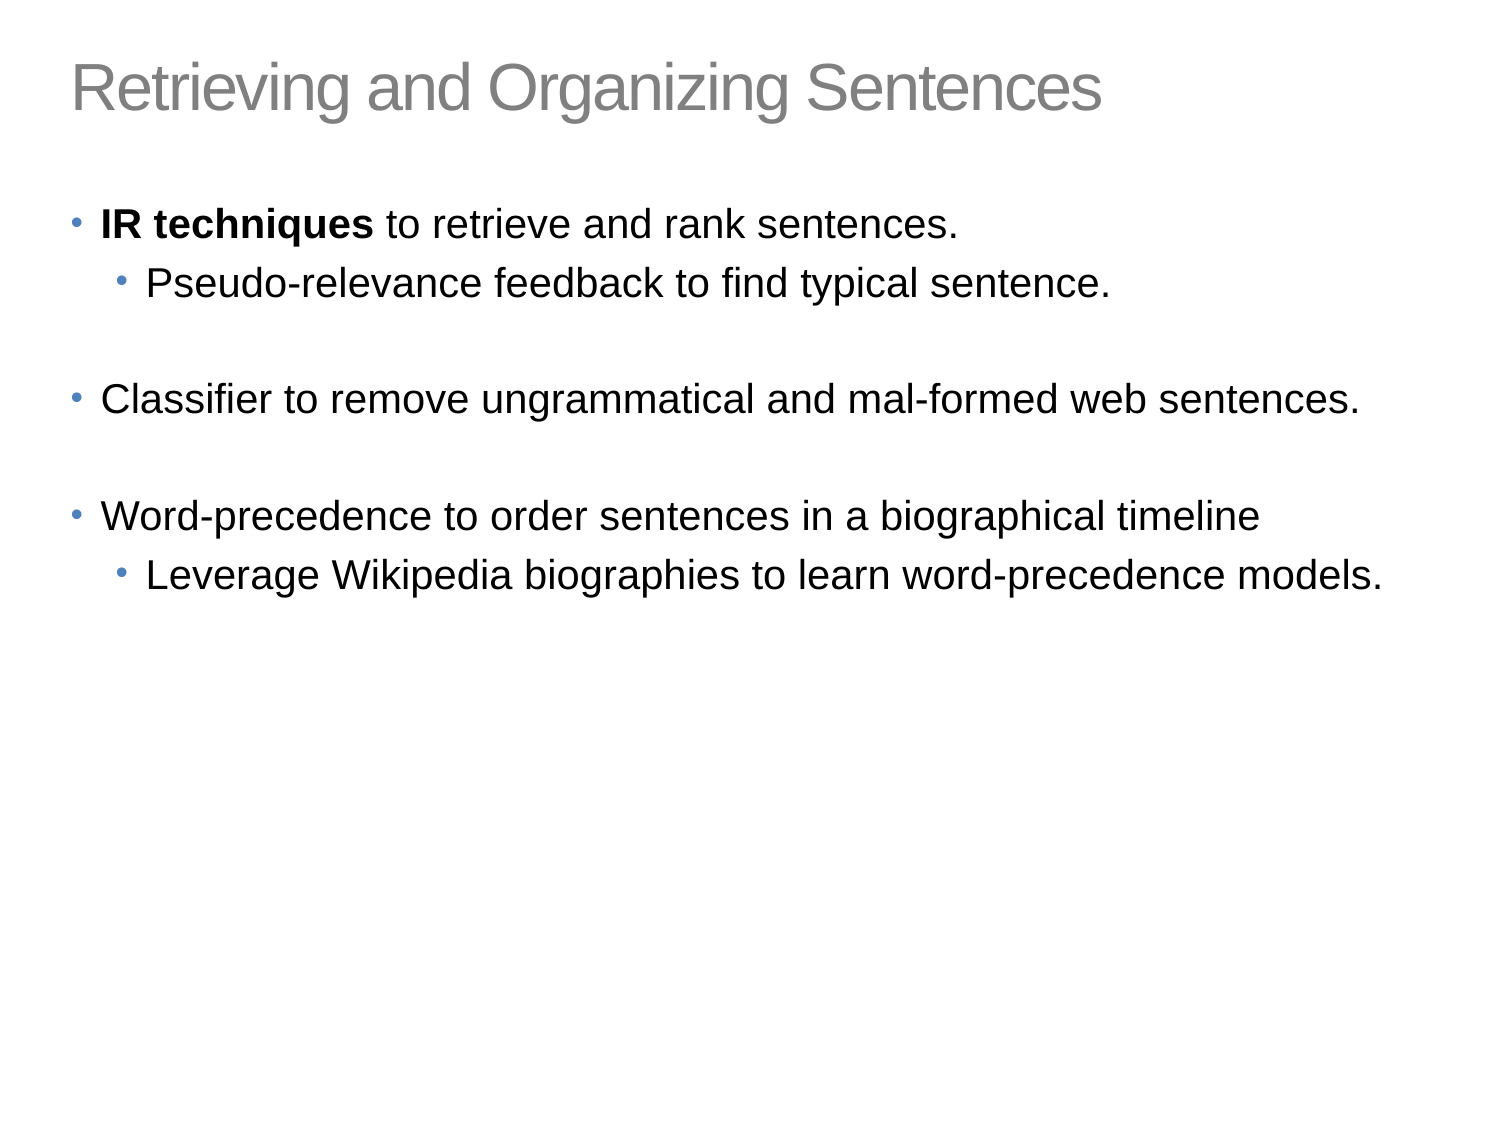

# Retrieving and Organizing Sentences
IR techniques to retrieve and rank sentences.
Pseudo-relevance feedback to find typical sentence.

Classifier to remove ungrammatical and mal-formed web sentences.

Word-precedence to order sentences in a biographical timeline
Leverage Wikipedia biographies to learn word-precedence models.